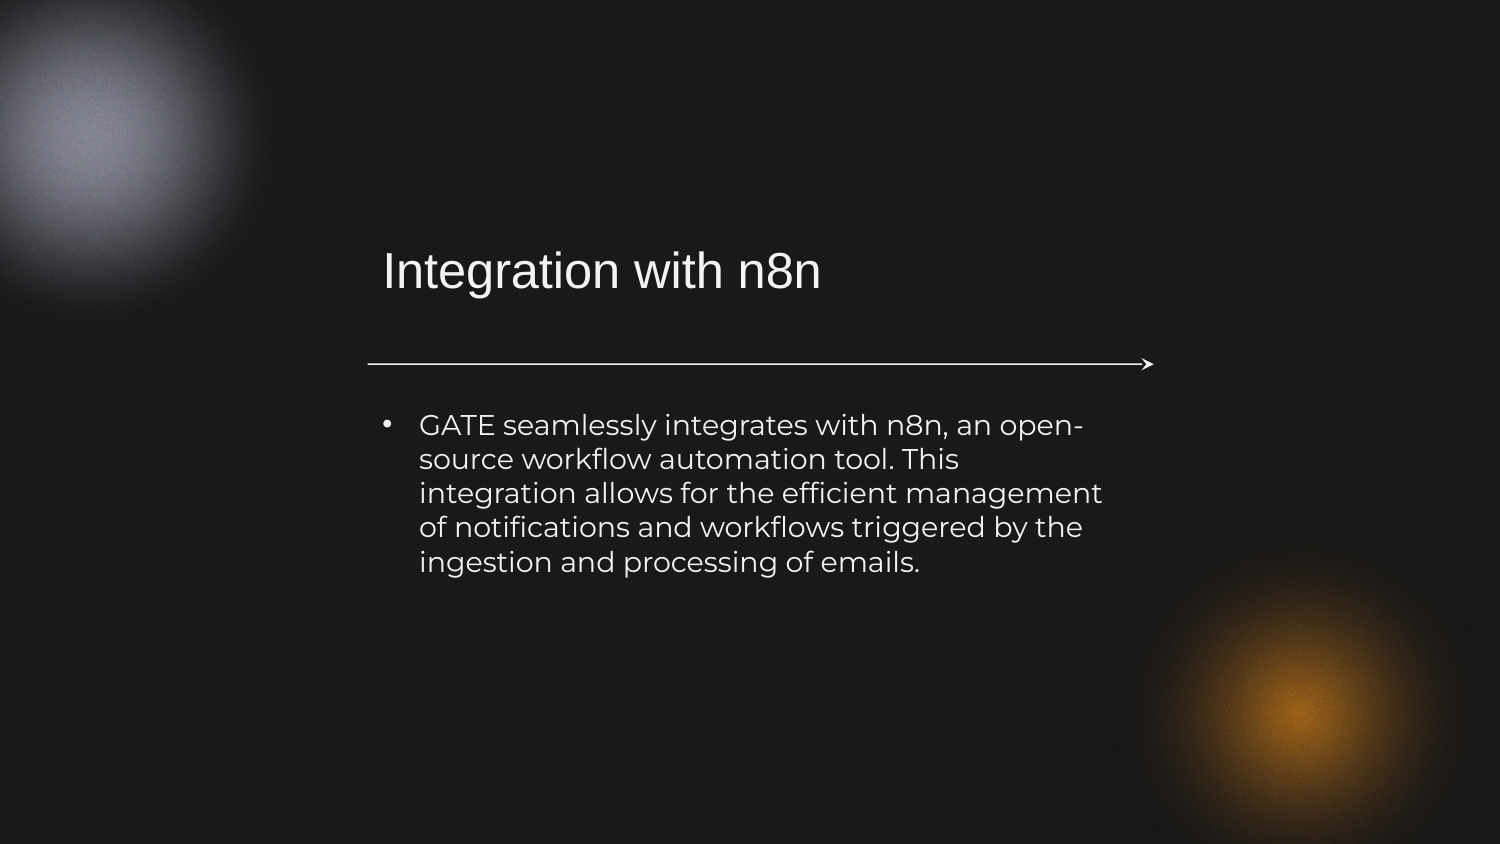

Integration with n8n
# GATE seamlessly integrates with n8n, an open-source workflow automation tool. This integration allows for the efficient management of notifications and workflows triggered by the ingestion and processing of emails.